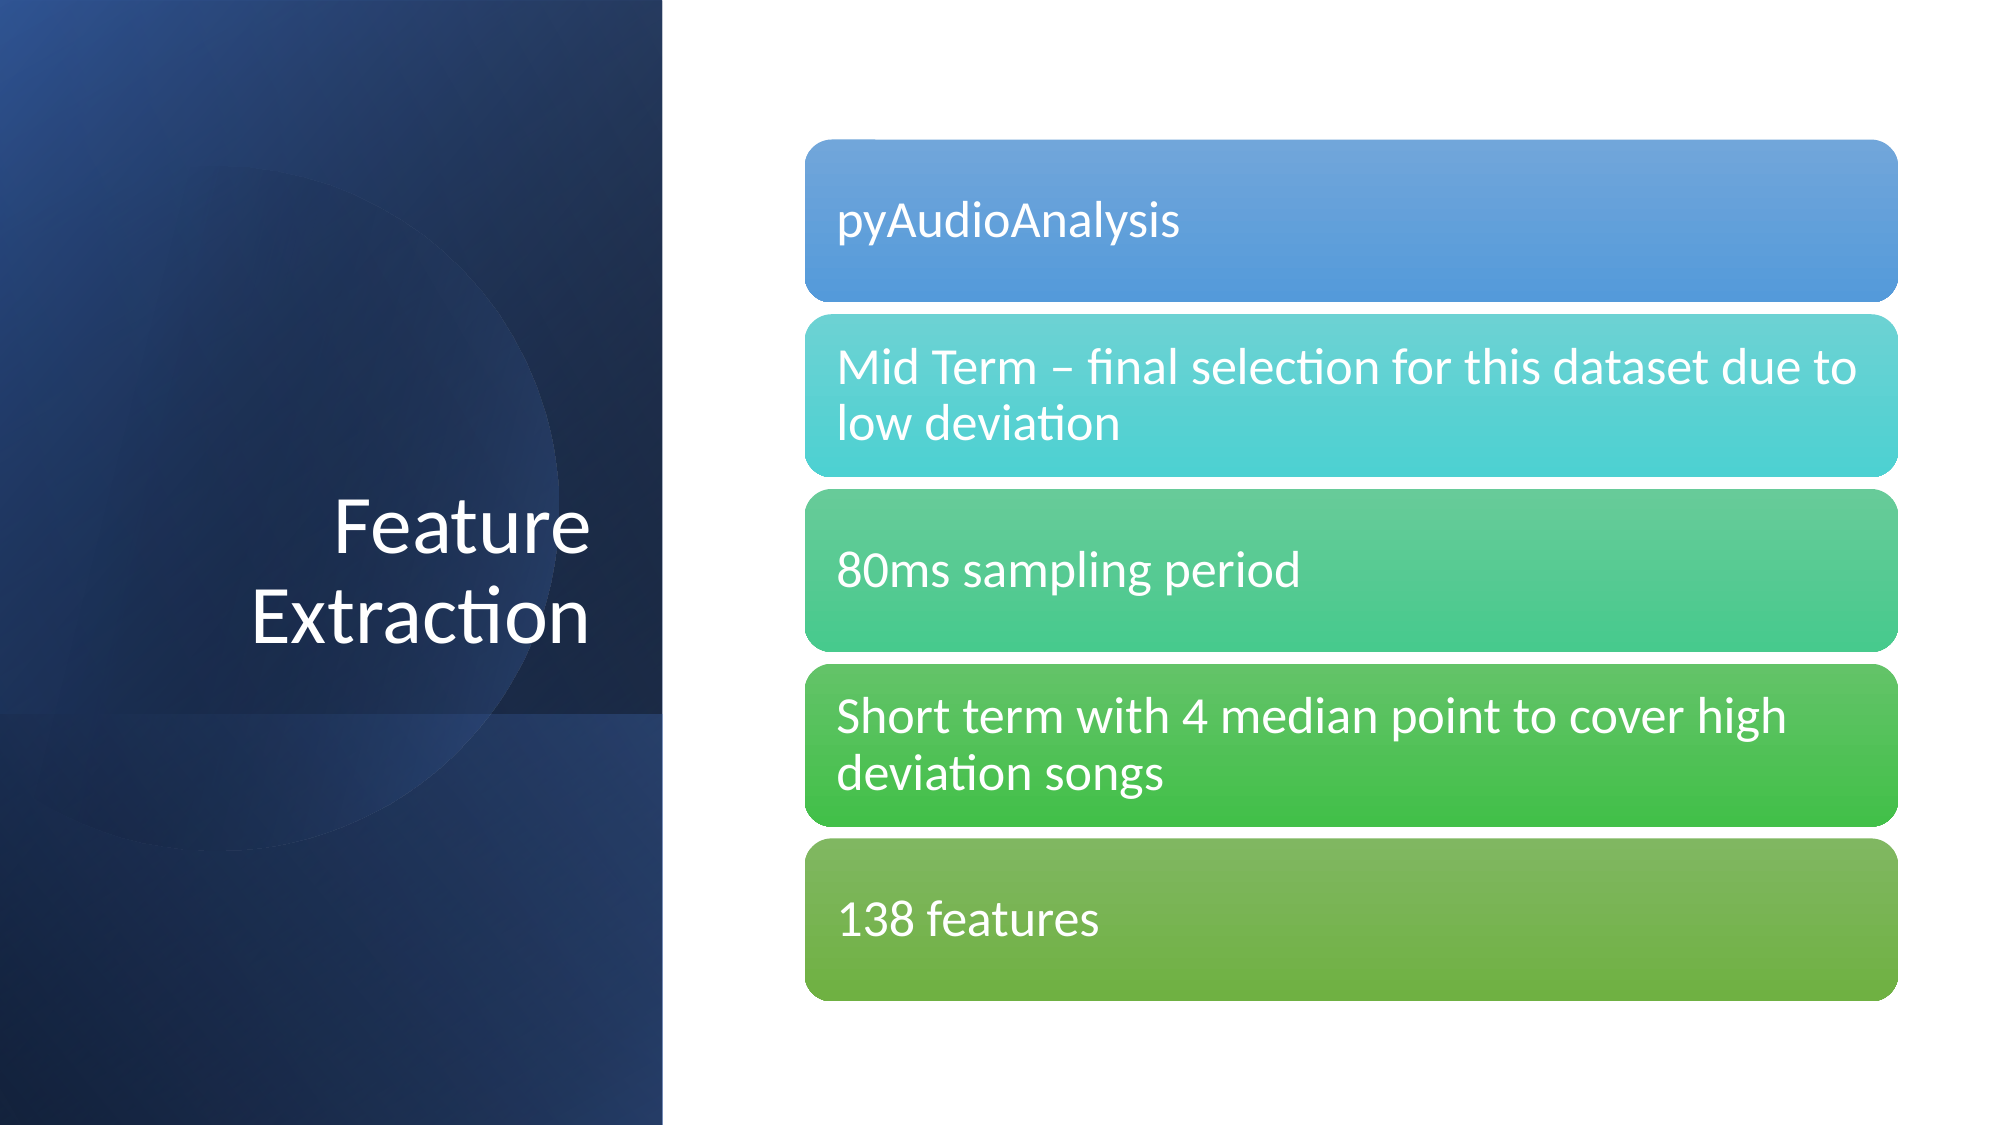

pyAudioAnalysis
Mid Term – final selection for this dataset due to low deviation
80ms sampling period
Short term with 4 median point to cover high deviation songs
138 features

# Feature Extraction